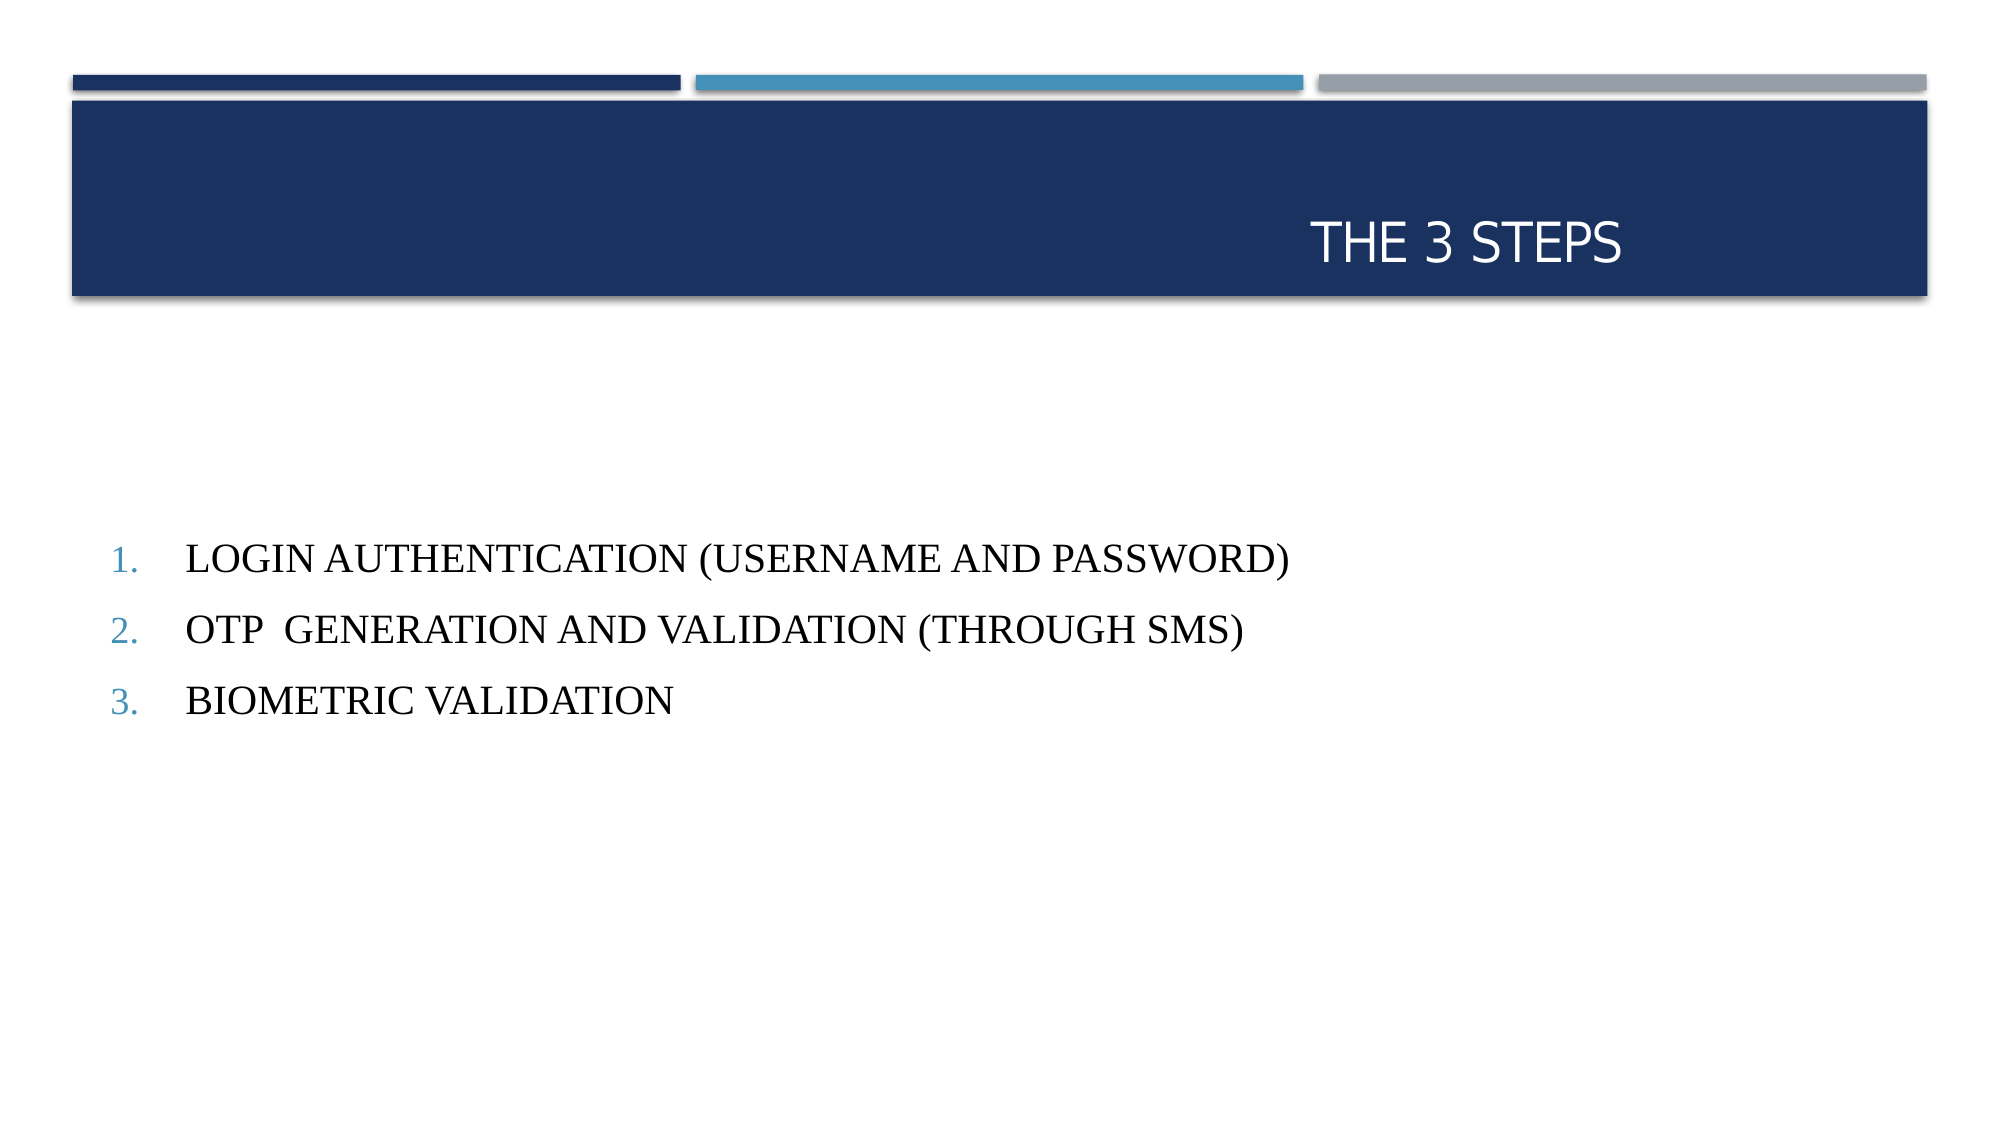

# the 3 steps
LOGIN AUTHENTICATION (USERNAME AND PASSWORD)
OTP  GENERATION AND VALIDATION (THROUGH SMS)
BIOMETRIC VALIDATION